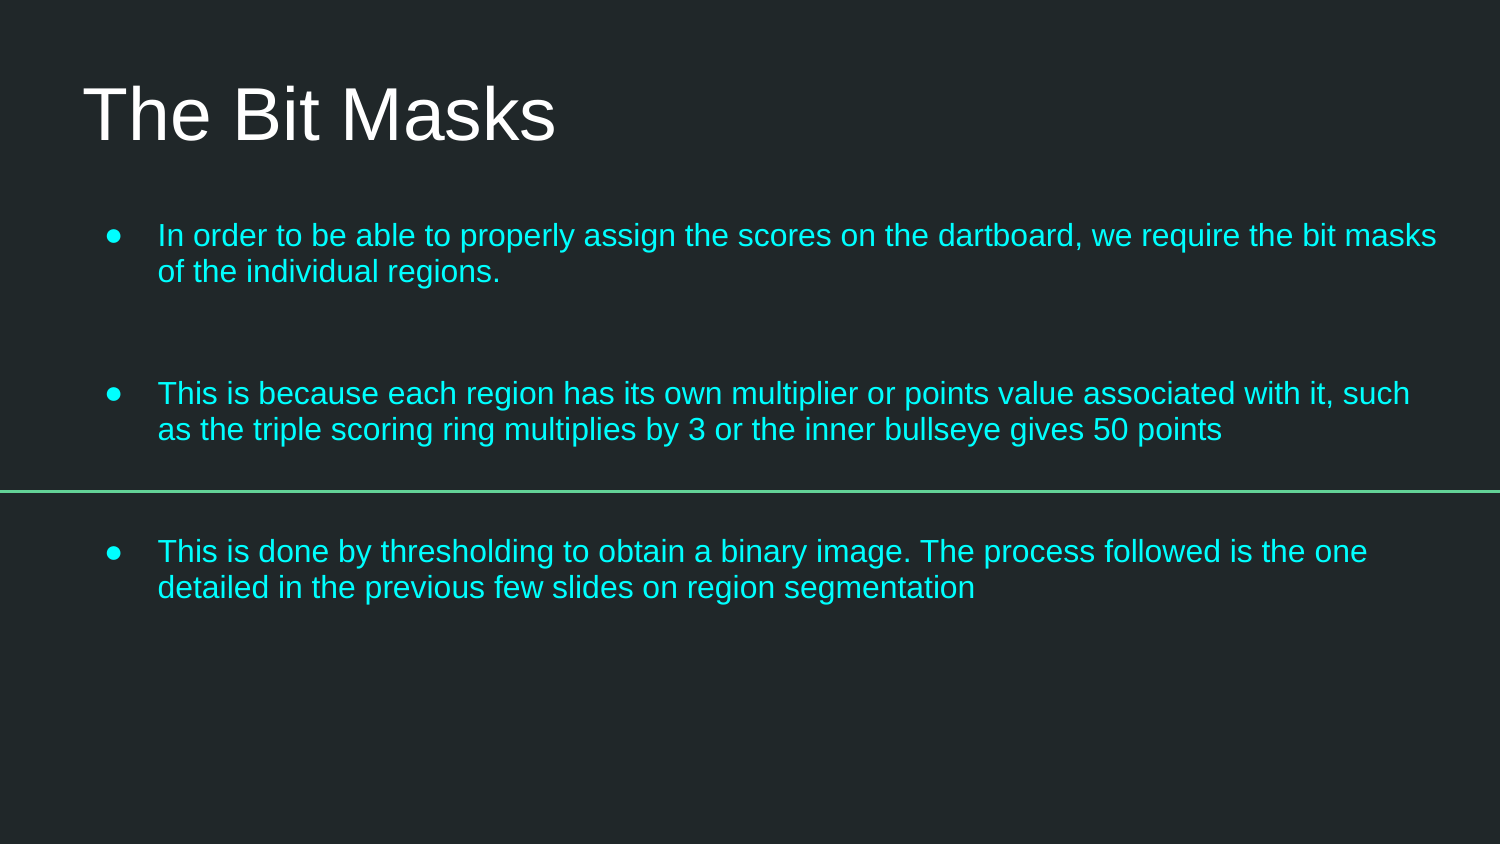

# The Bit Masks
In order to be able to properly assign the scores on the dartboard, we require the bit masks of the individual regions.

This is because each region has its own multiplier or points value associated with it, such as the triple scoring ring multiplies by 3 or the inner bullseye gives 50 points

This is done by thresholding to obtain a binary image. The process followed is the one detailed in the previous few slides on region segmentation